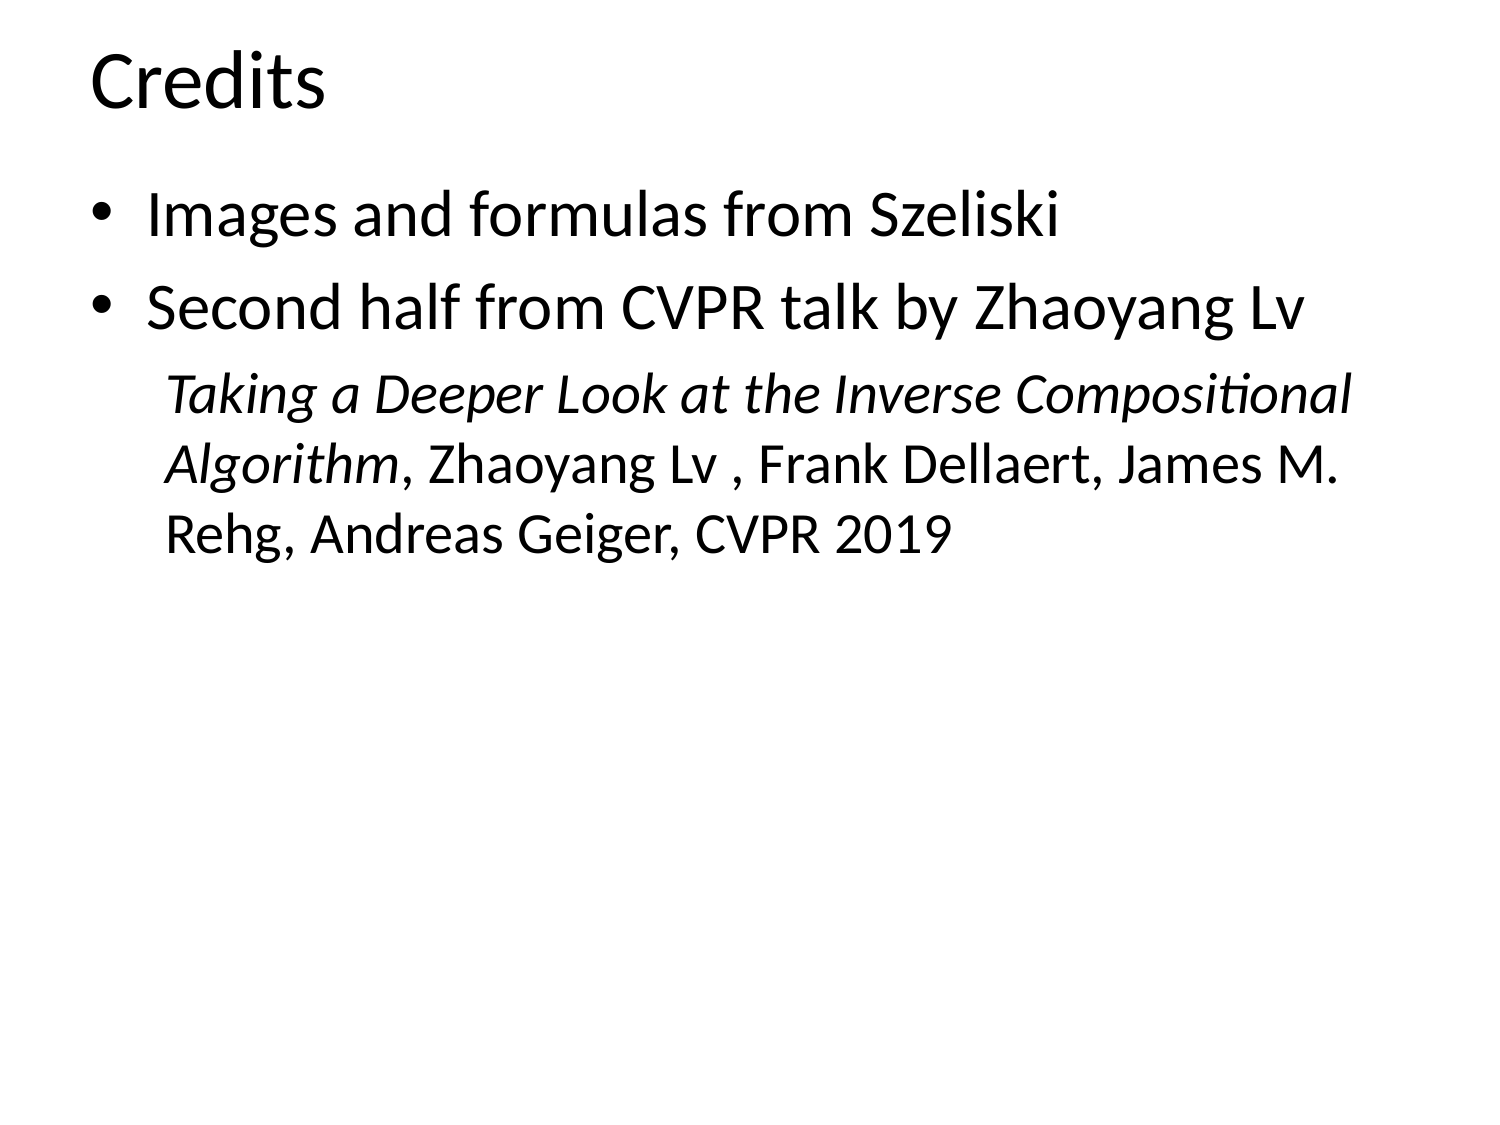

# Credits
Images and formulas from Szeliski
Second half from CVPR talk by Zhaoyang Lv
Taking a Deeper Look at the Inverse Compositional Algorithm, Zhaoyang Lv , Frank Dellaert, James M. Rehg, Andreas Geiger, CVPR 2019